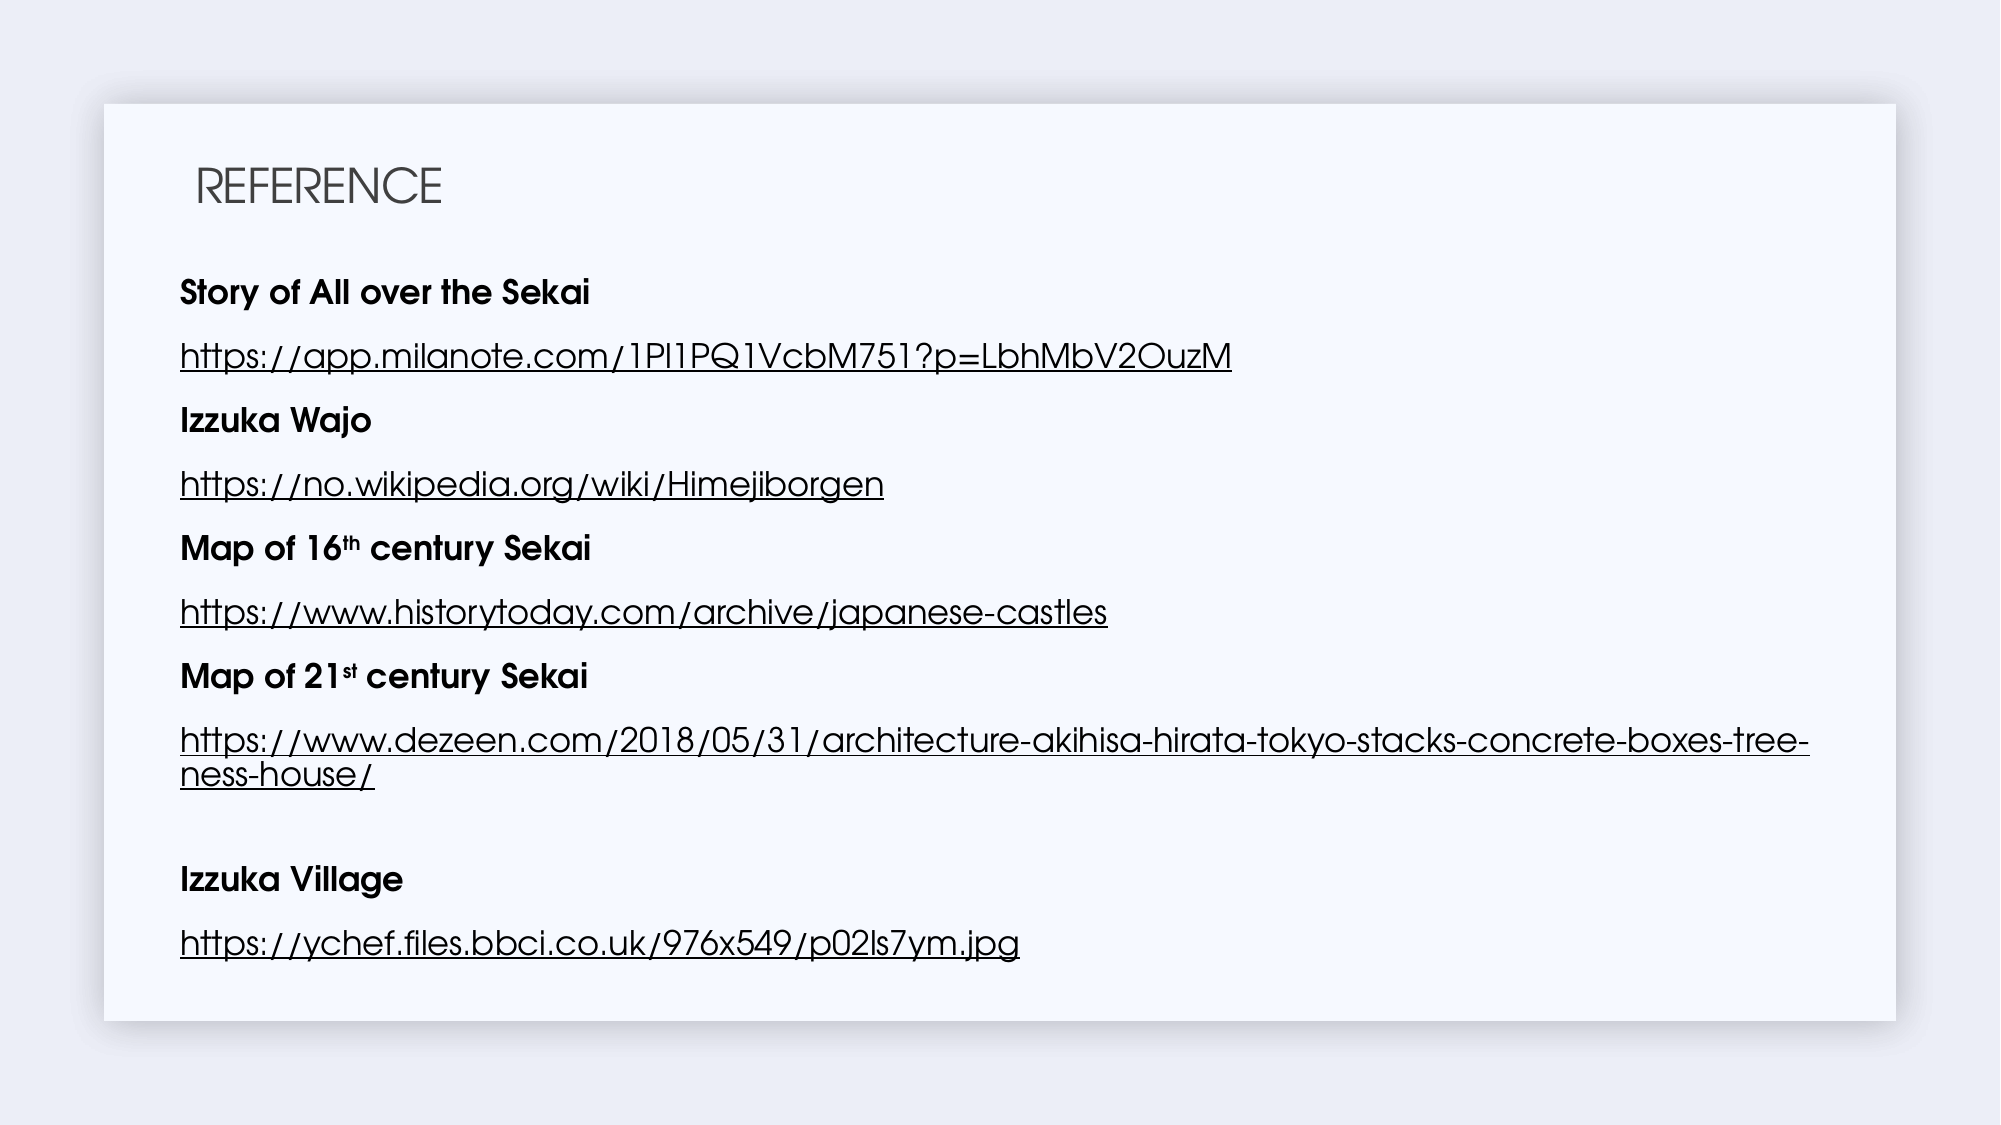

# Reference
Story of All over the Sekai
https://app.milanote.com/1Pl1PQ1VcbM751?p=LbhMbV2OuzM
Izzuka Wajo
https://no.wikipedia.org/wiki/Himejiborgen
Map of 16th century Sekai
https://www.historytoday.com/archive/japanese-castles
Map of 21st century Sekai
https://www.dezeen.com/2018/05/31/architecture-akihisa-hirata-tokyo-stacks-concrete-boxes-tree-ness-house/
Izzuka Village
https://ychef.files.bbci.co.uk/976x549/p02ls7ym.jpg